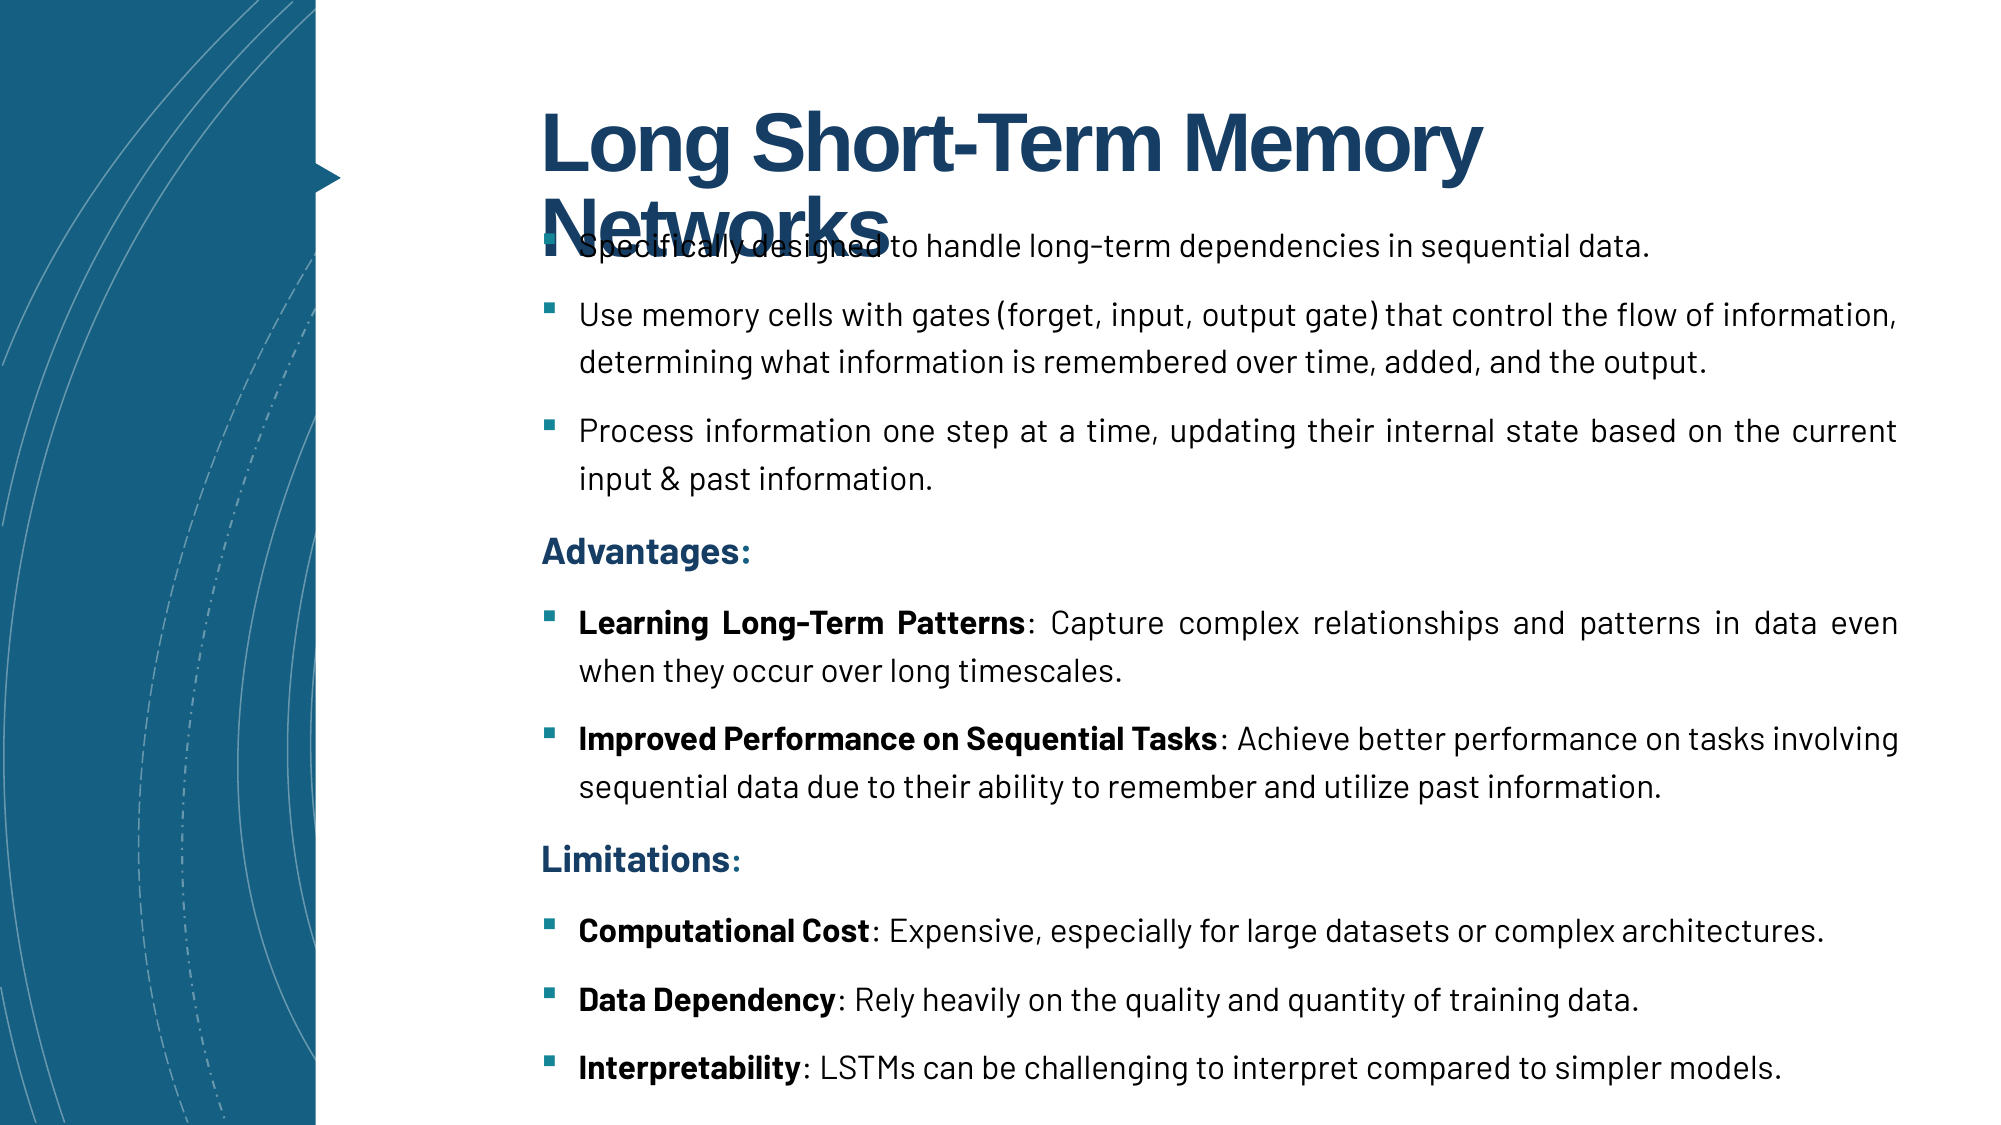

# Long Short-Term Memory Networks

Specifically designed to handle long-term dependencies in sequential data.
Use memory cells with gates (forget, input, output gate) that control the flow of information, determining what information is remembered over time, added, and the output.
Process information one step at a time, updating their internal state based on the current input & past information.
Advantages:
Learning Long-Term Patterns: Capture complex relationships and patterns in data even when they occur over long timescales.
Improved Performance on Sequential Tasks: Achieve better performance on tasks involving sequential data due to their ability to remember and utilize past information.
Limitations:
Computational Cost: Expensive, especially for large datasets or complex architectures.
Data Dependency: Rely heavily on the quality and quantity of training data.
Interpretability: LSTMs can be challenging to interpret compared to simpler models.